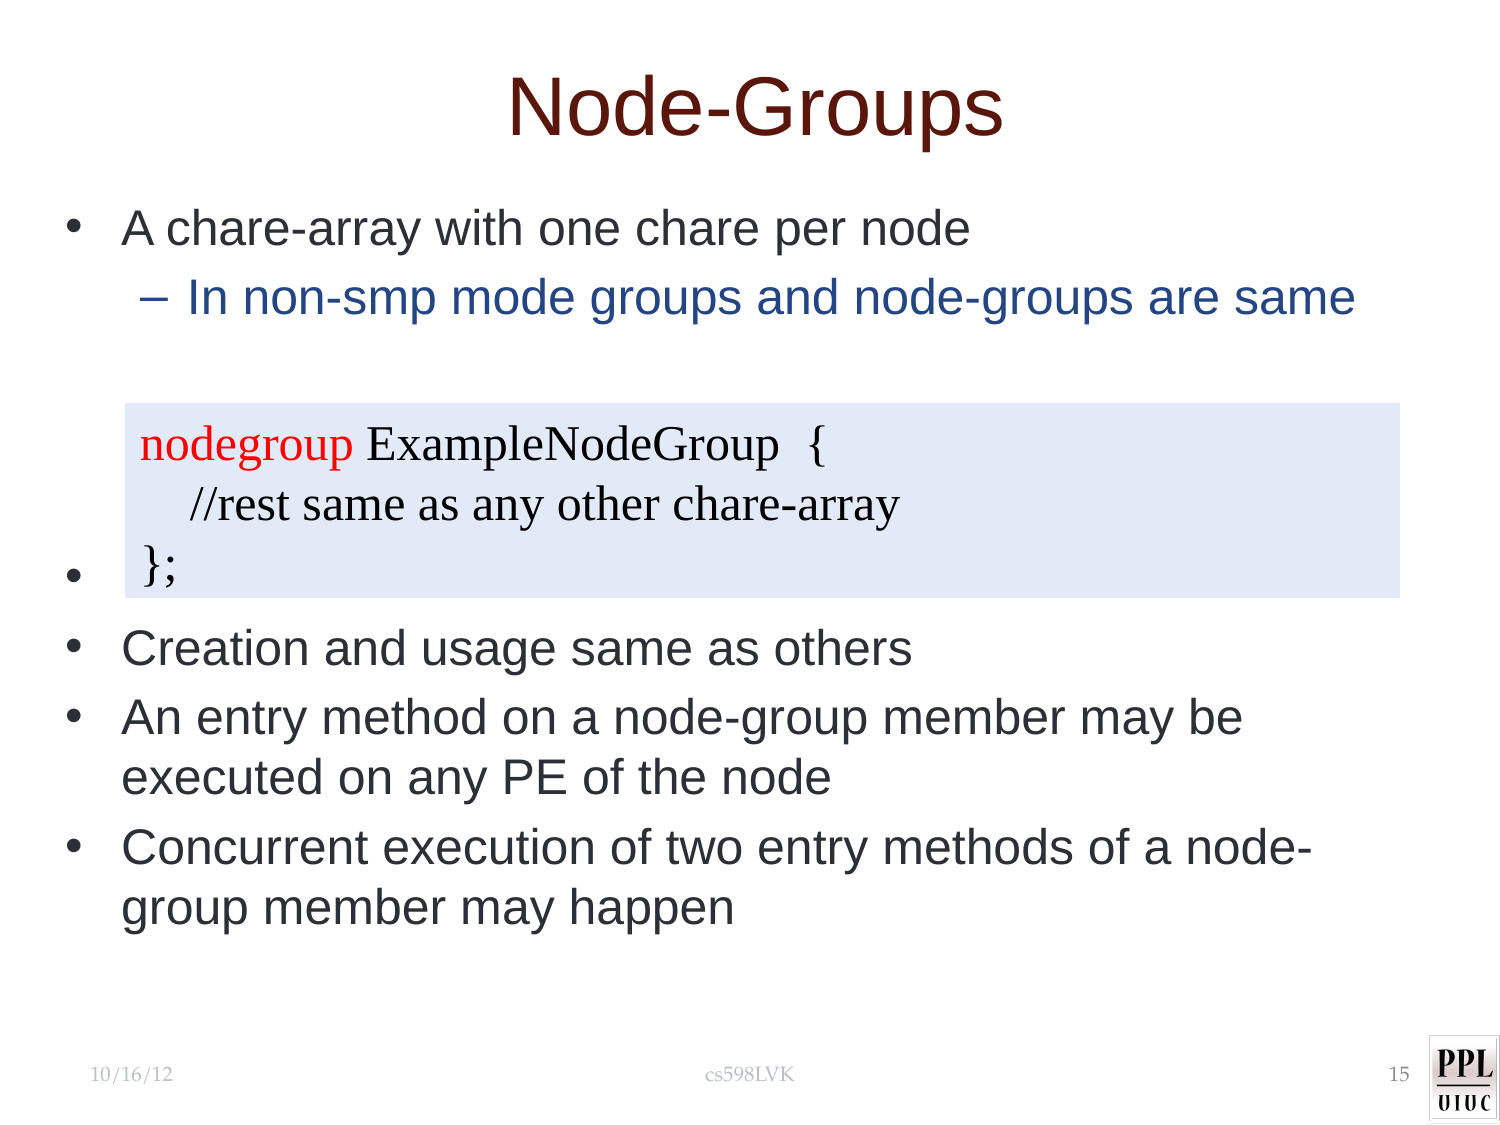

# Node-Groups
A chare-array with one chare per node
In non-smp mode groups and node-groups are same

No difference in .h and .C
Creation and usage same as others
An entry method on a node-group member may be executed on any PE of the node
Concurrent execution of two entry methods of a node-group member may happen
nodegroup ExampleNodeGroup  {
    //rest same as any other chare-array
};

10/16/12
cs598LVK
15